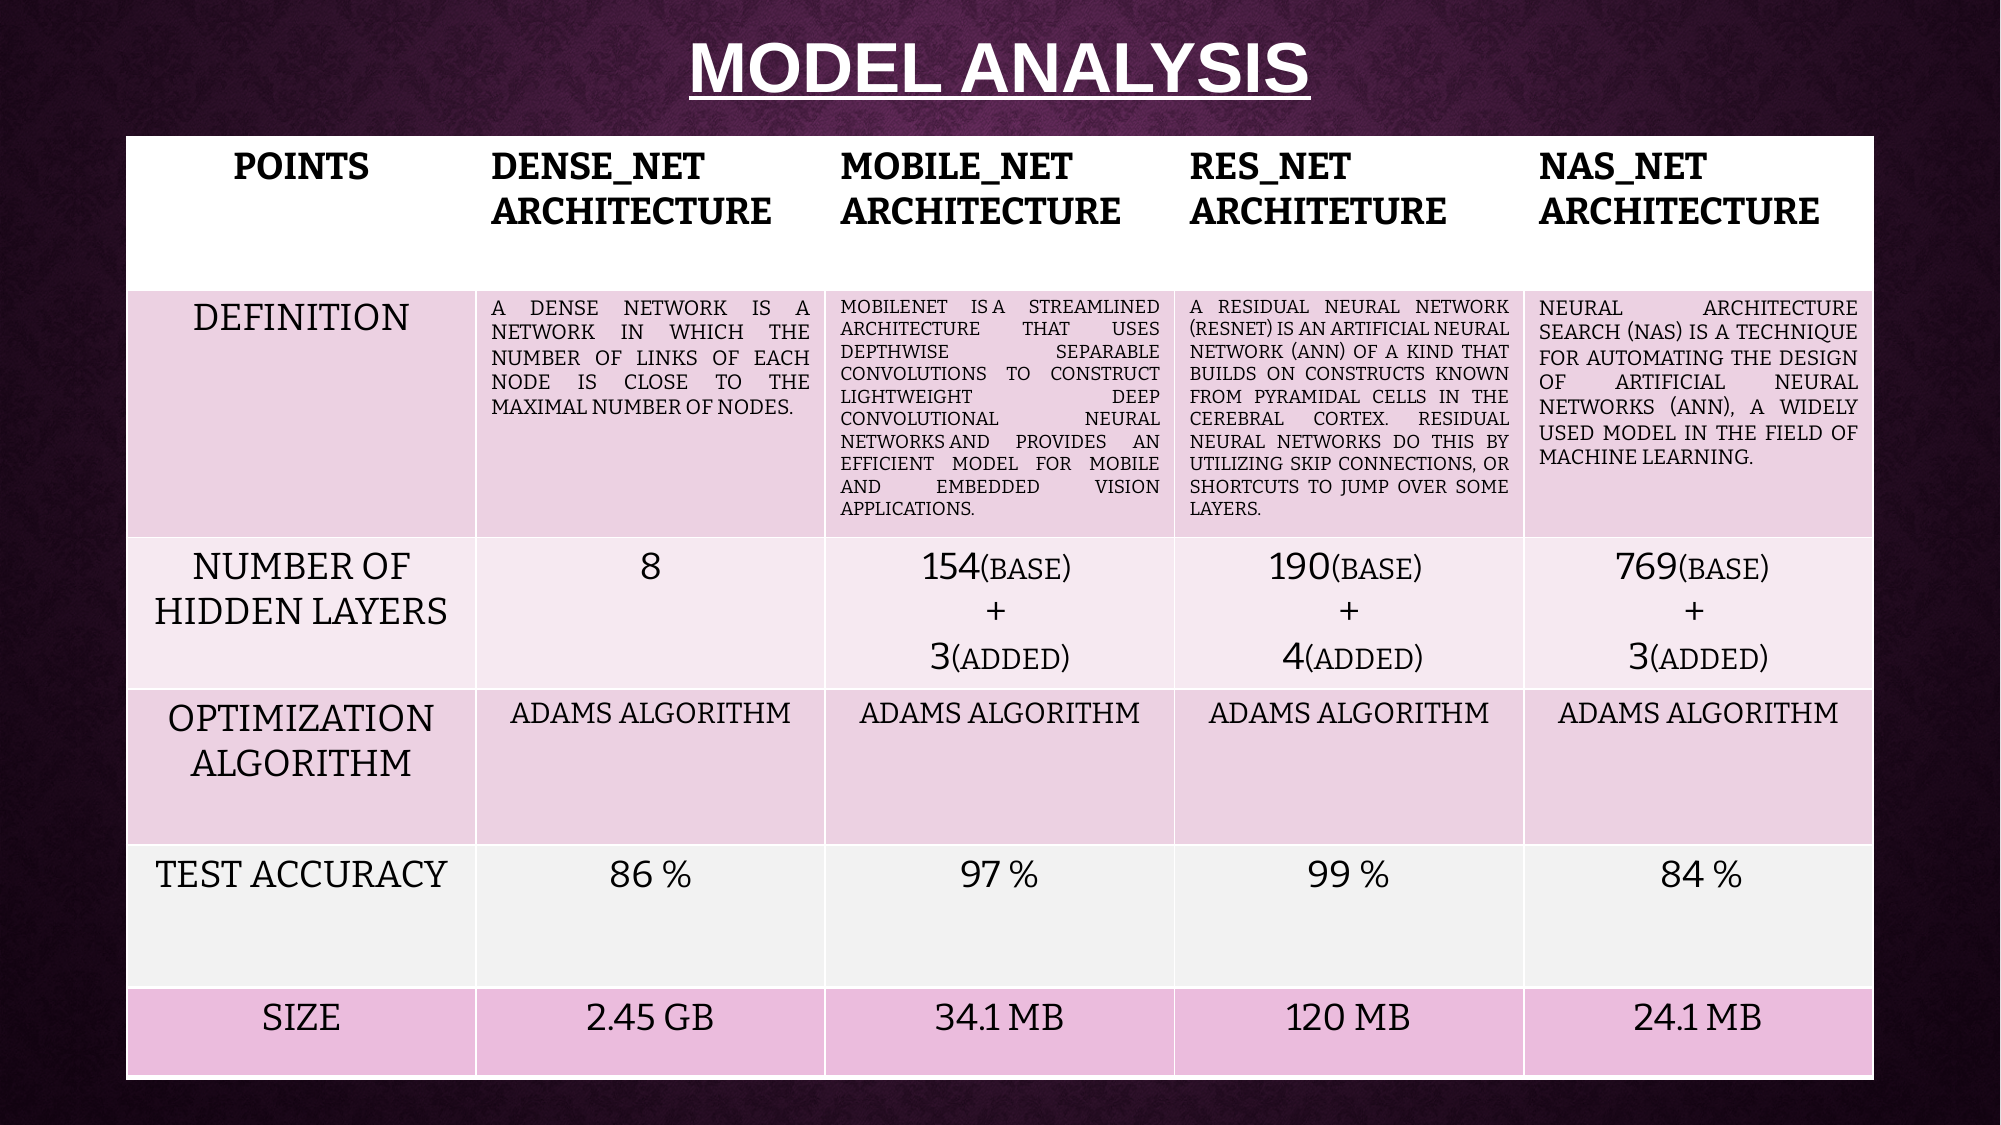

# MODEL ANALYSIS
| POINTS | DENSE\_NET ARCHITECTURE | MOBILE\_NET ARCHITECTURE | RES\_NET ARCHITETURE | NAS\_NET ARCHITECTURE |
| --- | --- | --- | --- | --- |
| DEFINITION | A DENSE NETWORK IS A NETWORK IN WHICH THE NUMBER OF LINKS OF EACH NODE IS CLOSE TO THE MAXIMAL NUMBER OF NODES. | MOBILENET IS A STREAMLINED ARCHITECTURE THAT USES DEPTHWISE SEPARABLE CONVOLUTIONS TO CONSTRUCT LIGHTWEIGHT DEEP CONVOLUTIONAL NEURAL NETWORKS AND PROVIDES AN EFFICIENT MODEL FOR MOBILE AND EMBEDDED VISION APPLICATIONS. | A RESIDUAL NEURAL NETWORK (RESNET) IS AN ARTIFICIAL NEURAL NETWORK (ANN) OF A KIND THAT BUILDS ON CONSTRUCTS KNOWN FROM PYRAMIDAL CELLS IN THE CEREBRAL CORTEX. RESIDUAL NEURAL NETWORKS DO THIS BY UTILIZING SKIP CONNECTIONS, OR SHORTCUTS TO JUMP OVER SOME LAYERS. | NEURAL ARCHITECTURE SEARCH (NAS) IS A TECHNIQUE FOR AUTOMATING THE DESIGN OF ARTIFICIAL NEURAL NETWORKS (ANN), A WIDELY USED MODEL IN THE FIELD OF MACHINE LEARNING. |
| NUMBER OF HIDDEN LAYERS | 8 | 154(BASE) + 3(ADDED) | 190(BASE) + 4(ADDED) | 769(BASE) + 3(ADDED) |
| OPTIMIZATION ALGORITHM | ADAMS ALGORITHM | ADAMS ALGORITHM | ADAMS ALGORITHM | ADAMS ALGORITHM |
| TEST ACCURACY | 86 % | 97 % | 99 % | 84 % |
| --- | --- | --- | --- | --- |
| SIZE | 2.45 GB | 34.1 MB | 120 MB | 24.1 MB |
| --- | --- | --- | --- | --- |